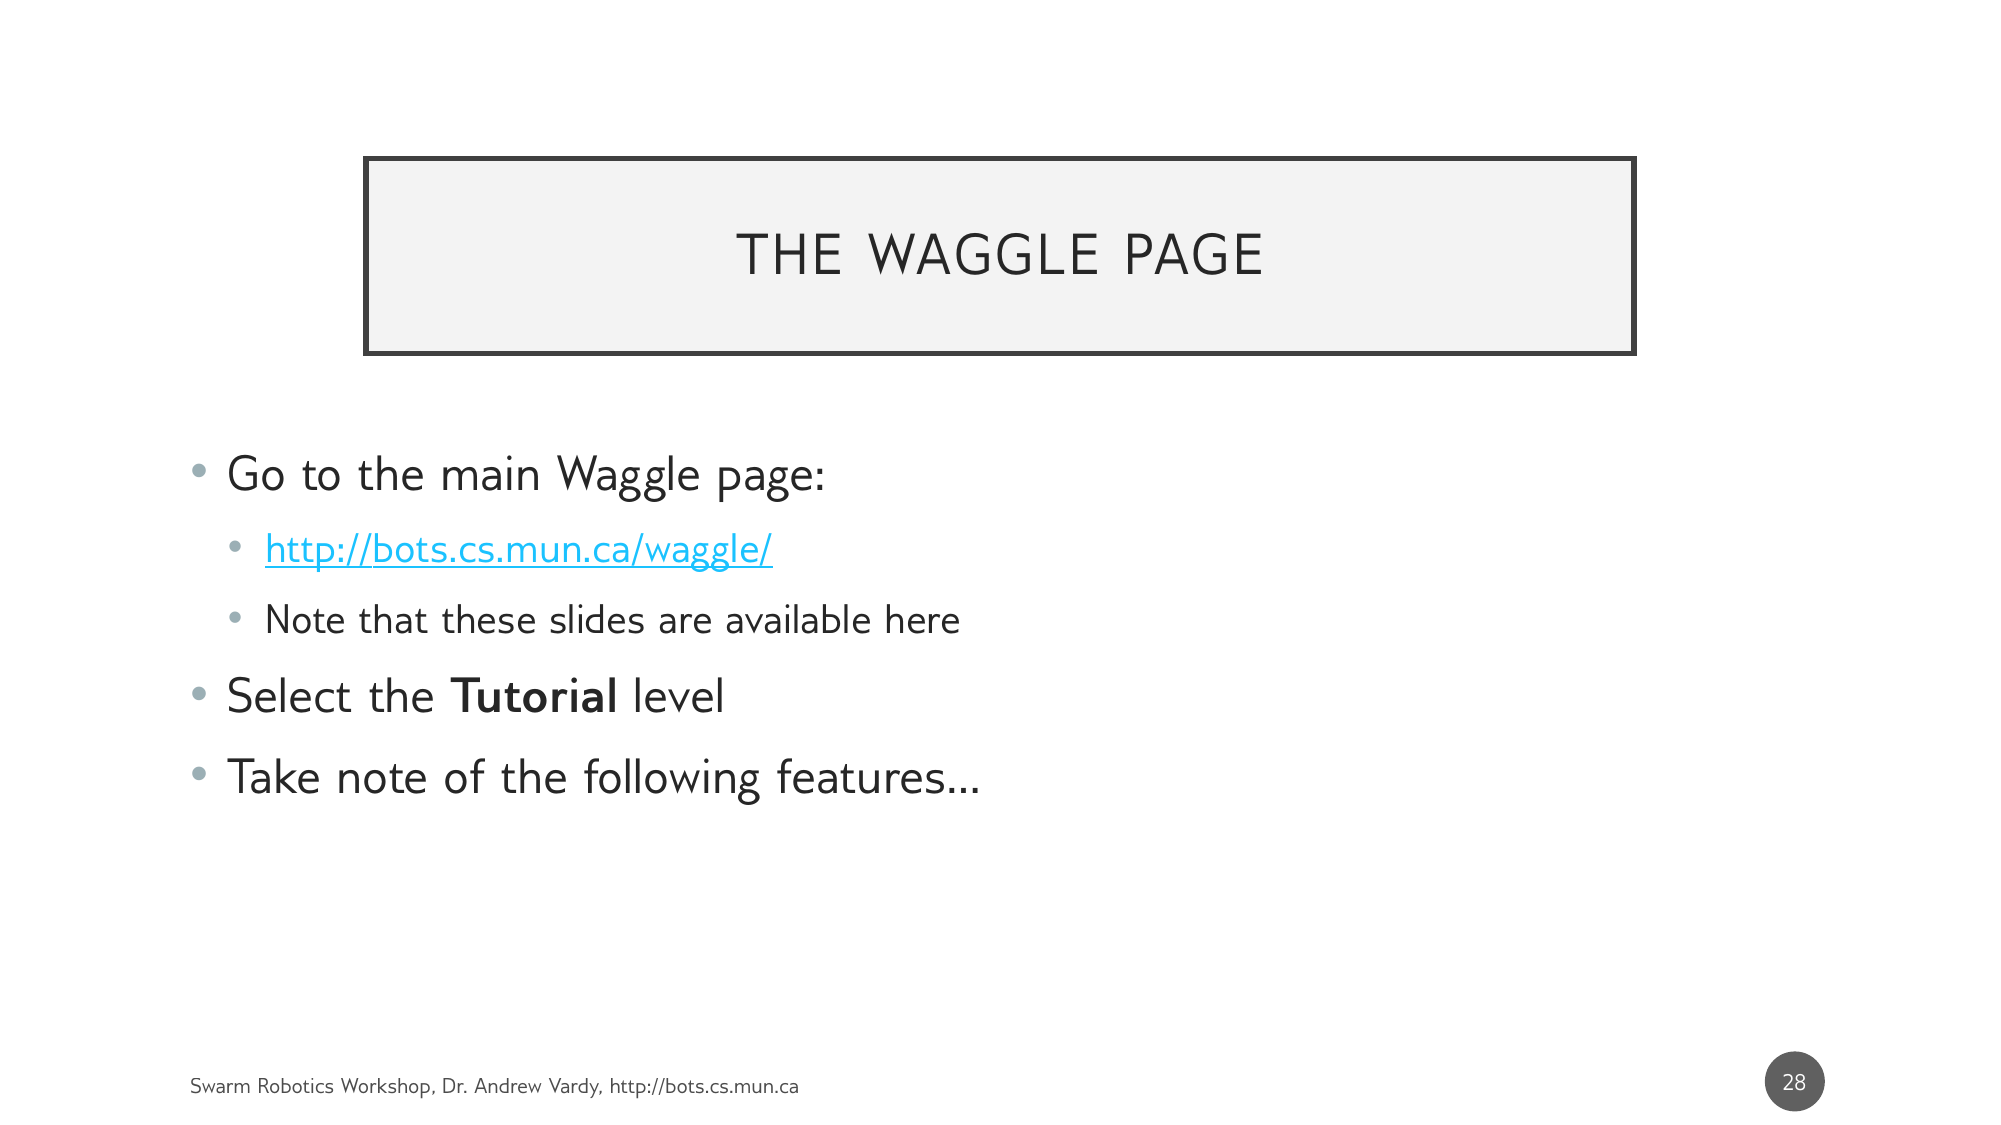

# The waggle PAGE
Go to the main Waggle page:
http://bots.cs.mun.ca/waggle/
Note that these slides are available here
Select the Tutorial level
Take note of the following features…
28
Swarm Robotics Workshop, Dr. Andrew Vardy, http://bots.cs.mun.ca